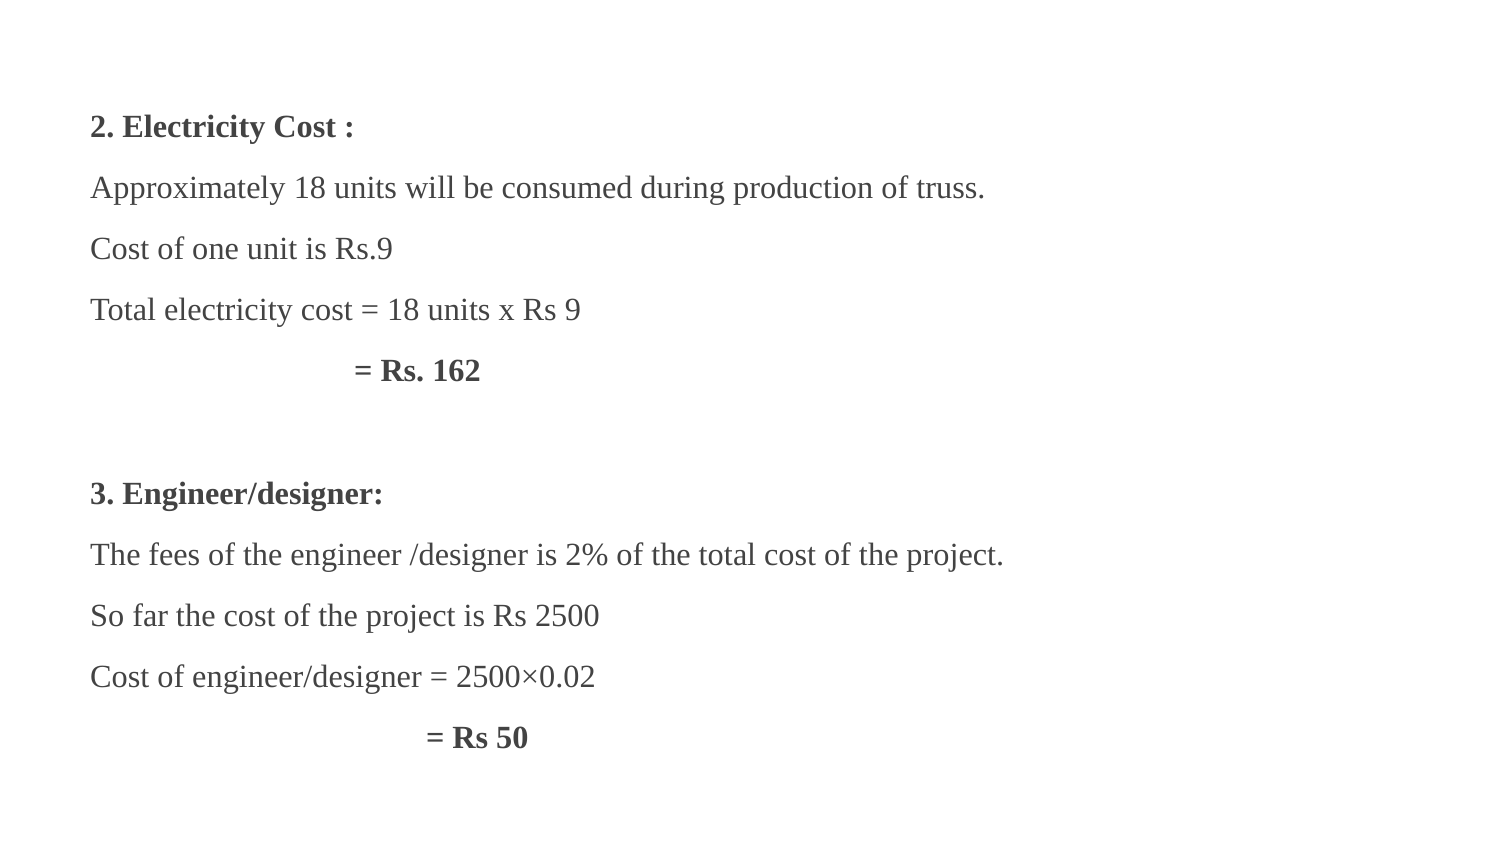

2. Electricity Cost :
Approximately 18 units will be consumed during production of truss.
Cost of one unit is Rs.9
Total electricity cost = 18 units x Rs 9
                                 = Rs. 162

3. Engineer/designer:
The fees of the engineer /designer is 2% of the total cost of the project.
So far the cost of the project is Rs 2500
Cost of engineer/designer = 2500×0.02
                                          = Rs 50